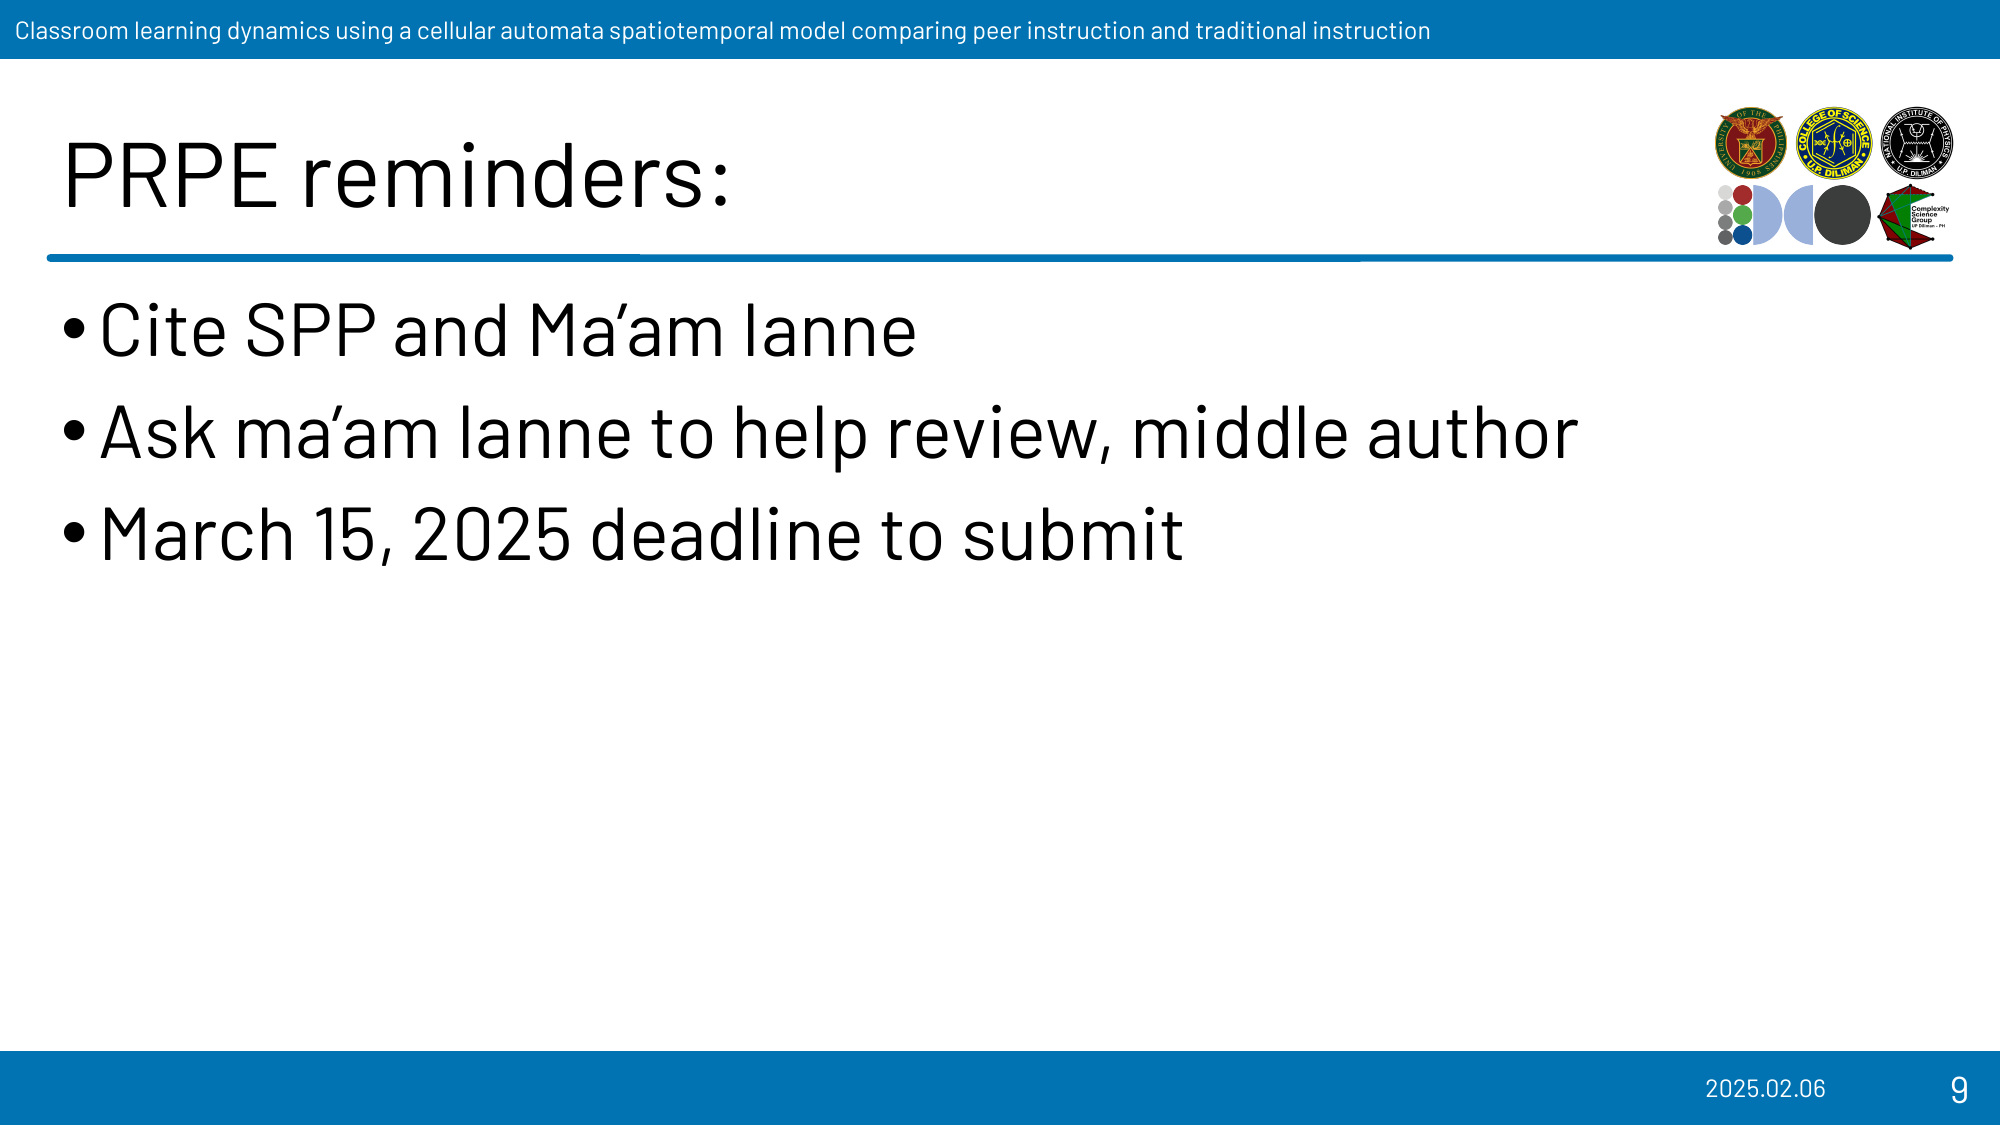

# PRPE reminders:
Cite SPP and Ma’am Ianne
Ask ma’am Ianne to help review, middle author
March 15, 2025 deadline to submit

2025.02.06
9